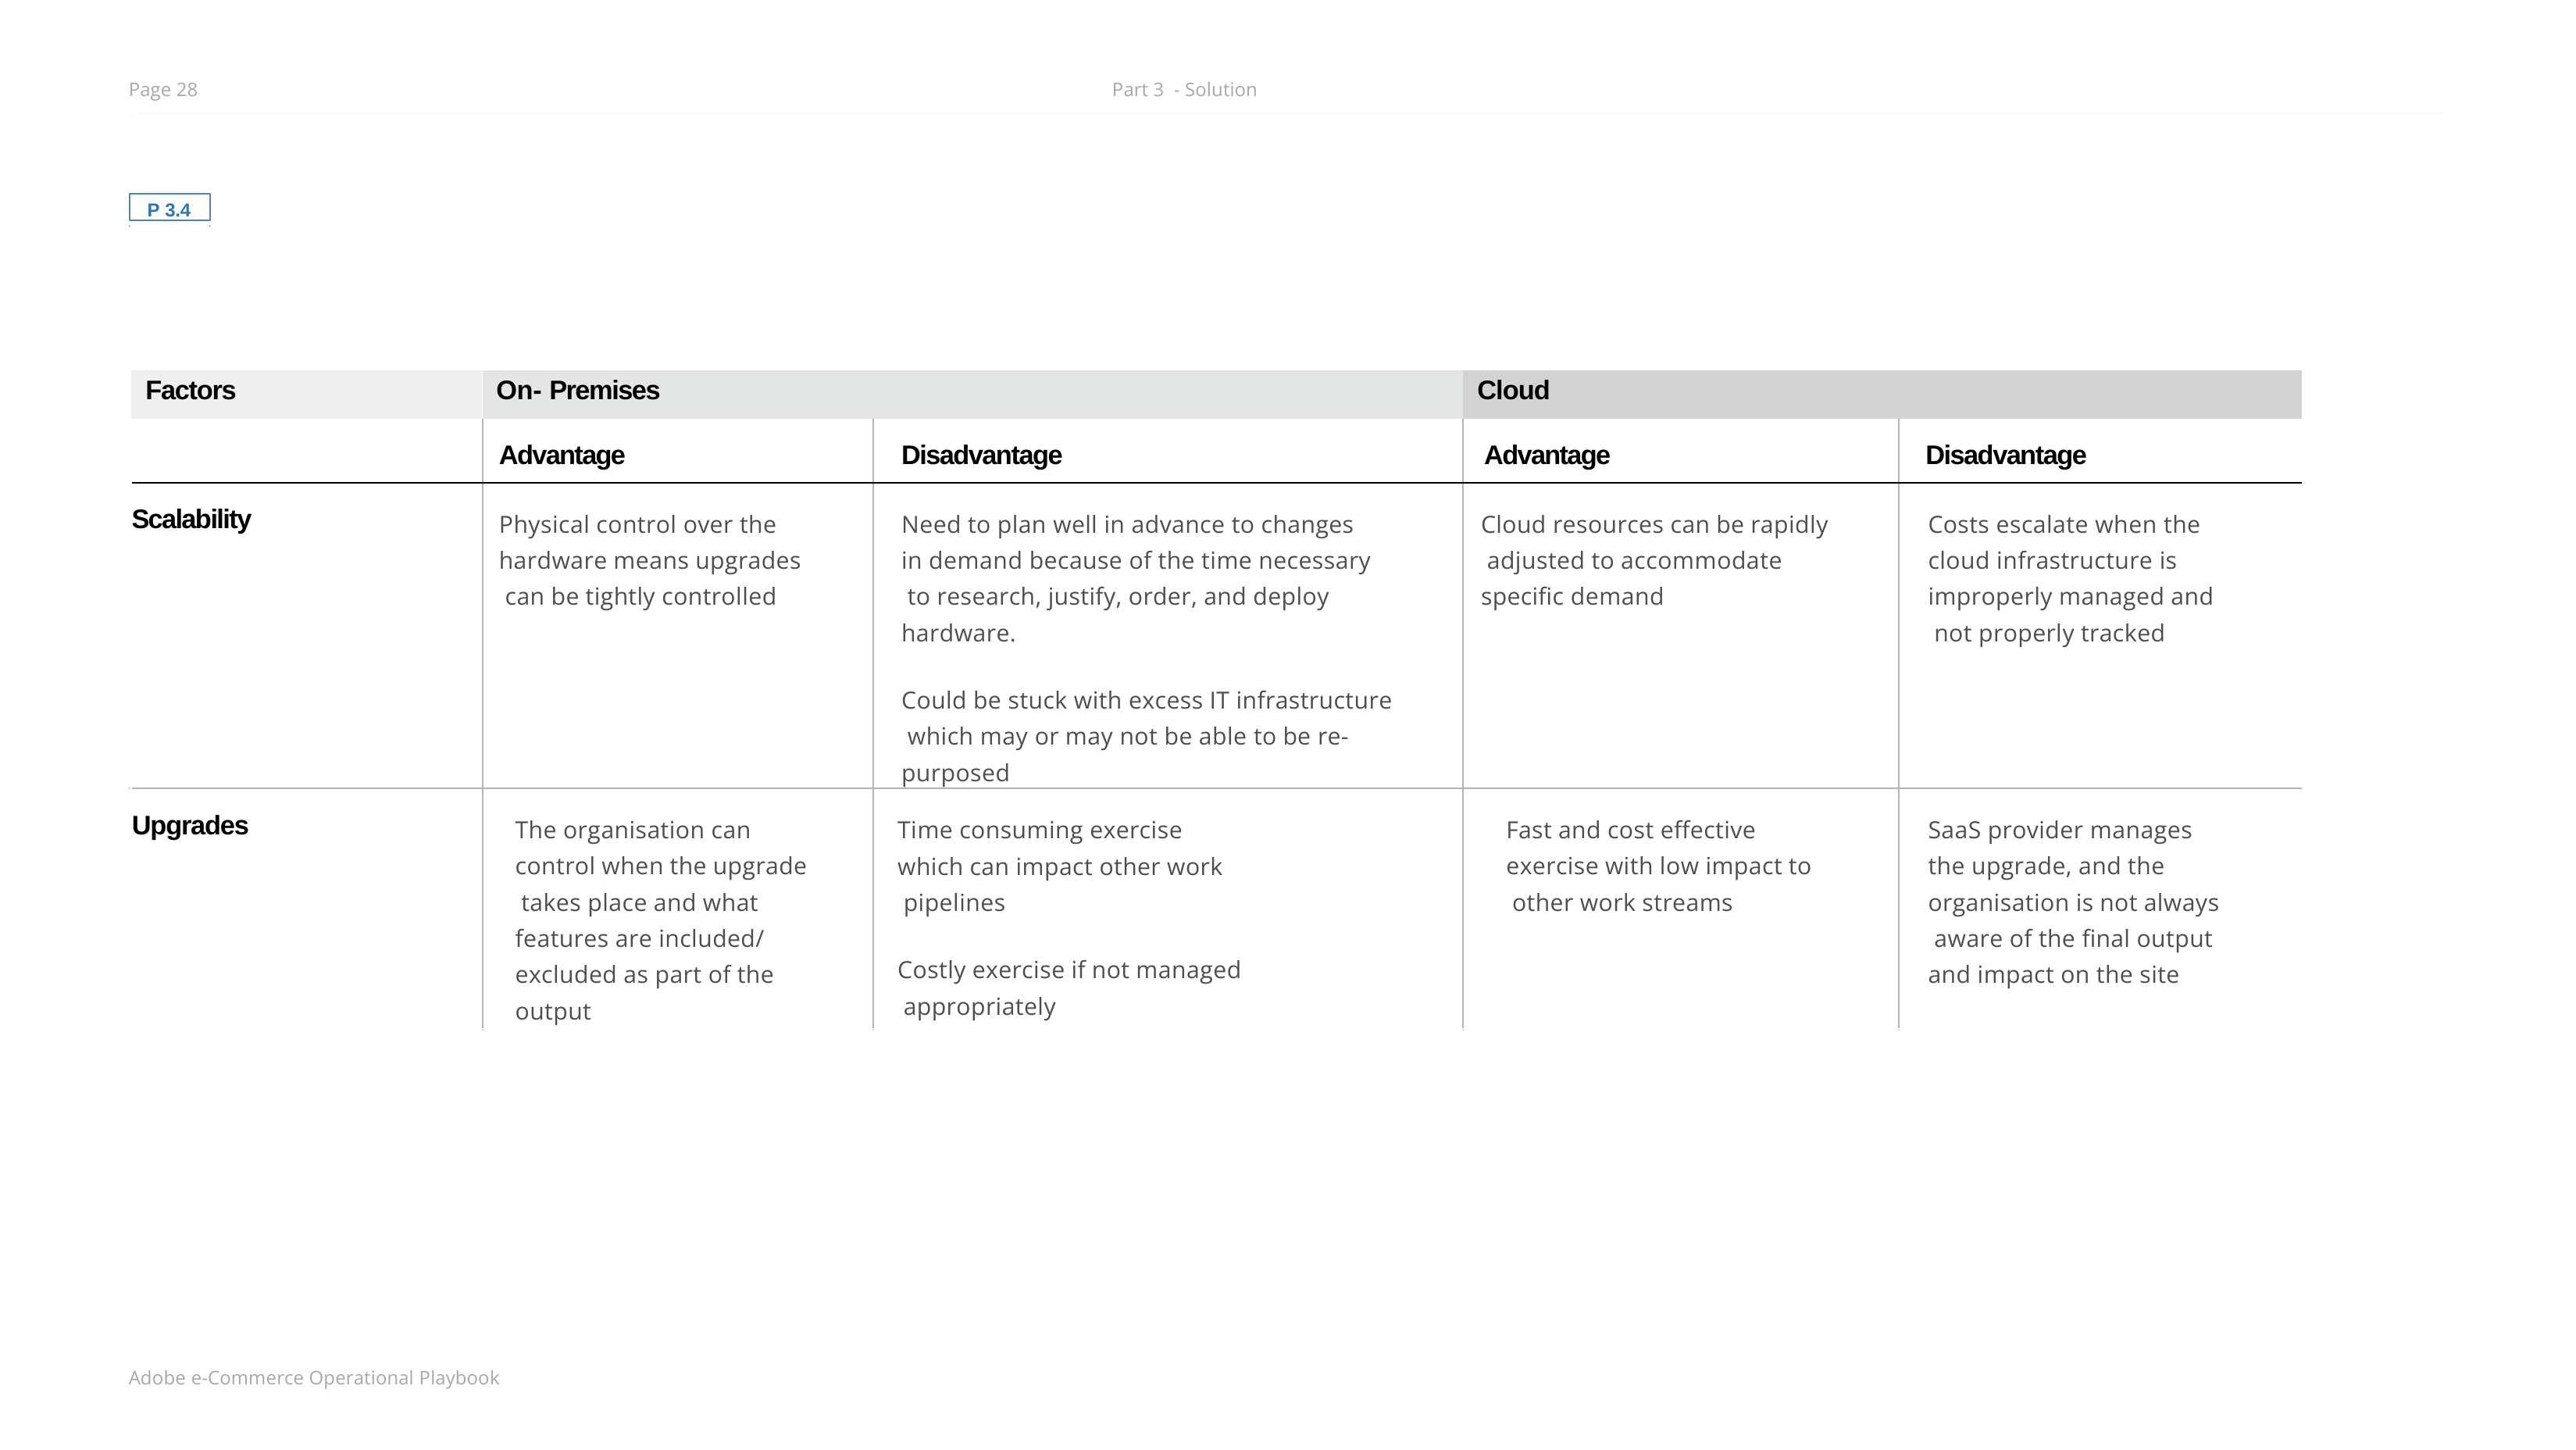

Page 28
Part 3 - Solution

P 3.4

| Factors | On- Premises |  | Cloud |  |
| --- | --- | --- | --- | --- |
|  | Advantage | Disadvantage | Advantage | Disadvantage |
| Scalability | Physical control over the hardware means upgrades can be tightly controlled | Need to plan well in advance to changes in demand because of the time necessary to research, justify, order, and deploy hardware. Could be stuck with excess IT infrastructure which may or may not be able to be re- purposed | Cloud resources can be rapidly adjusted to accommodate specific demand | Costs escalate when the cloud infrastructure is improperly managed and not properly tracked |
| Upgrades | The organisation can control when the upgrade takes place and what features are included/ excluded as part of the output | Time consuming exercise which can impact other work pipelines Costly exercise if not managed appropriately | Fast and cost effective exercise with low impact to other work streams | SaaS provider manages the upgrade, and the organisation is not always aware of the final output and impact on the site |

Adobe e-Commerce Operational Playbook